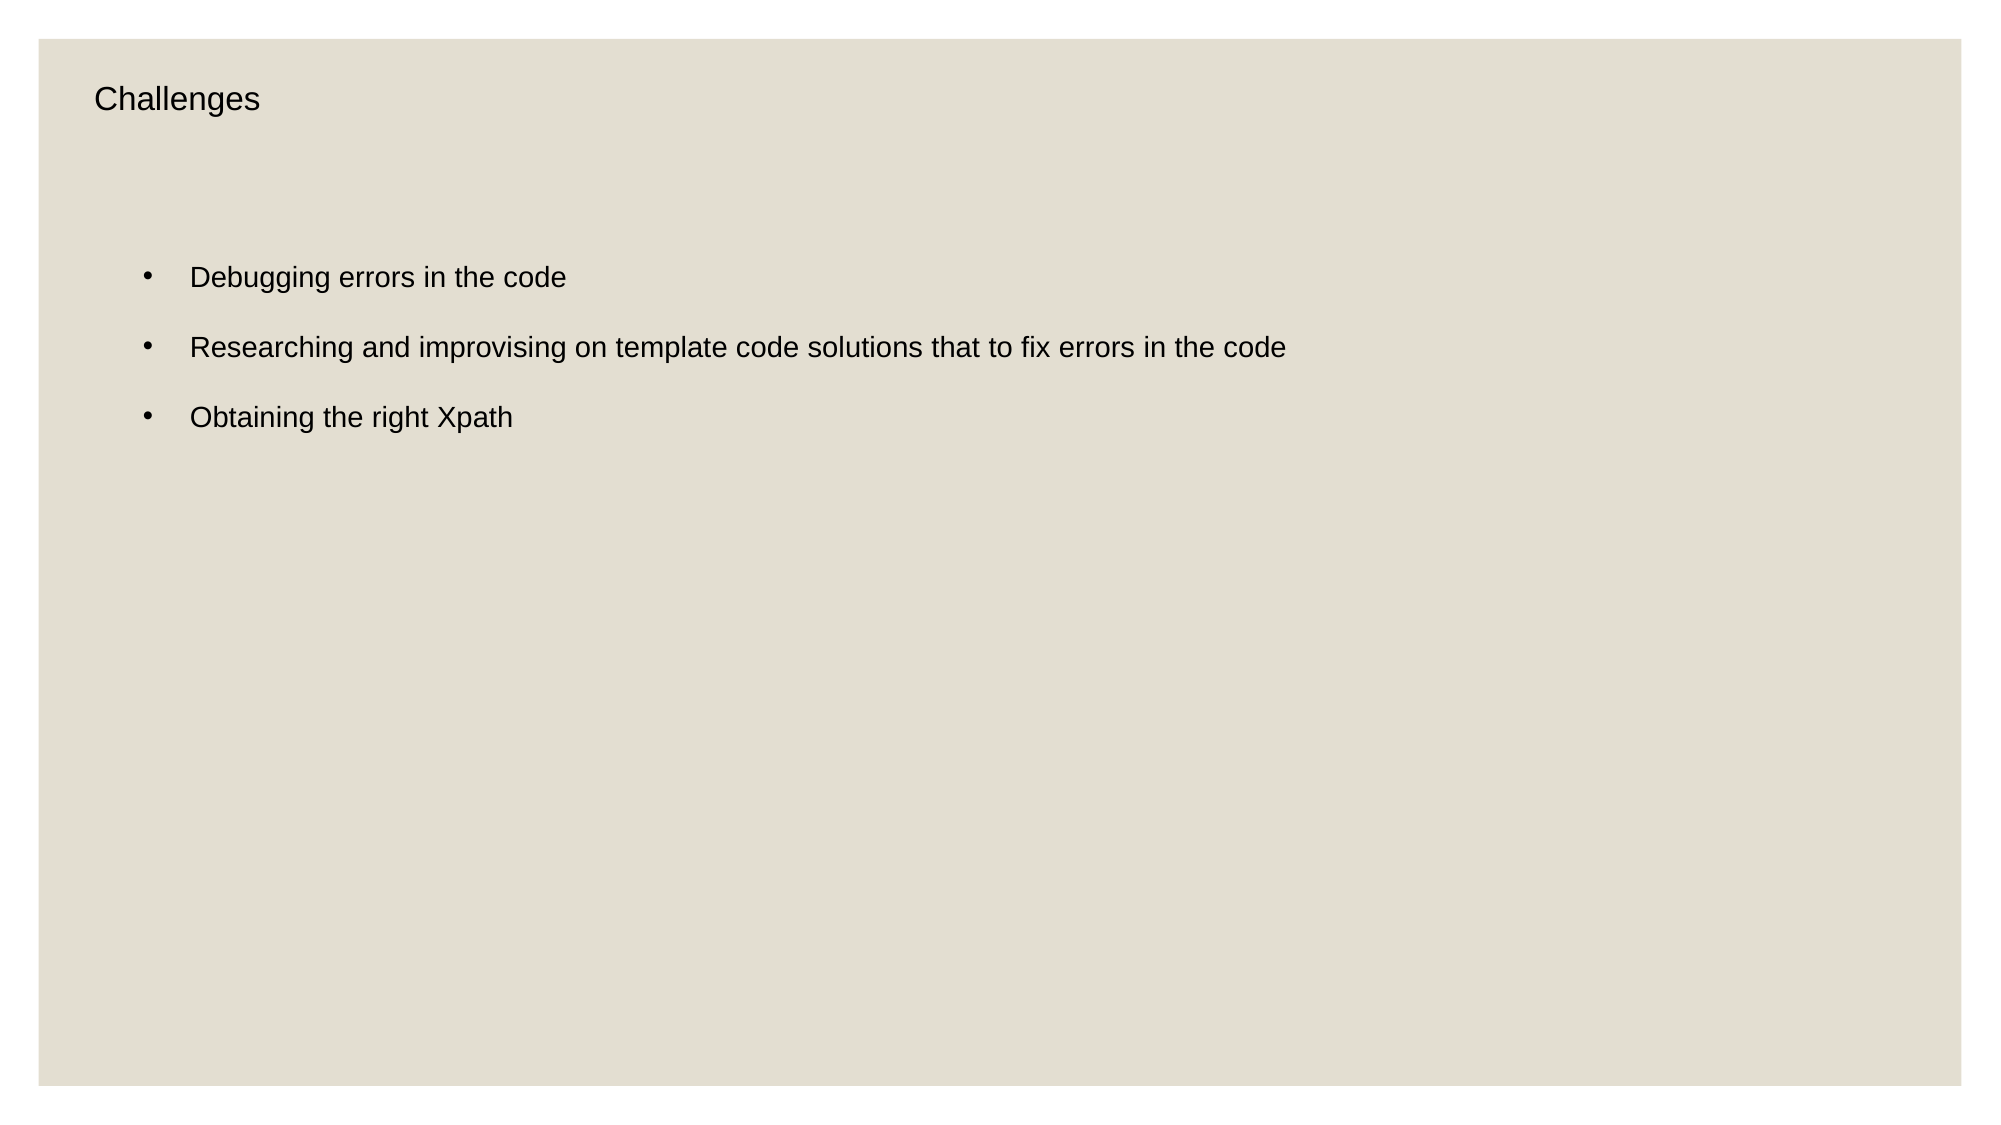

Challenges
Debugging errors in the code

Researching and improvising on template code solutions that to fix errors in the code

Obtaining the right Xpath